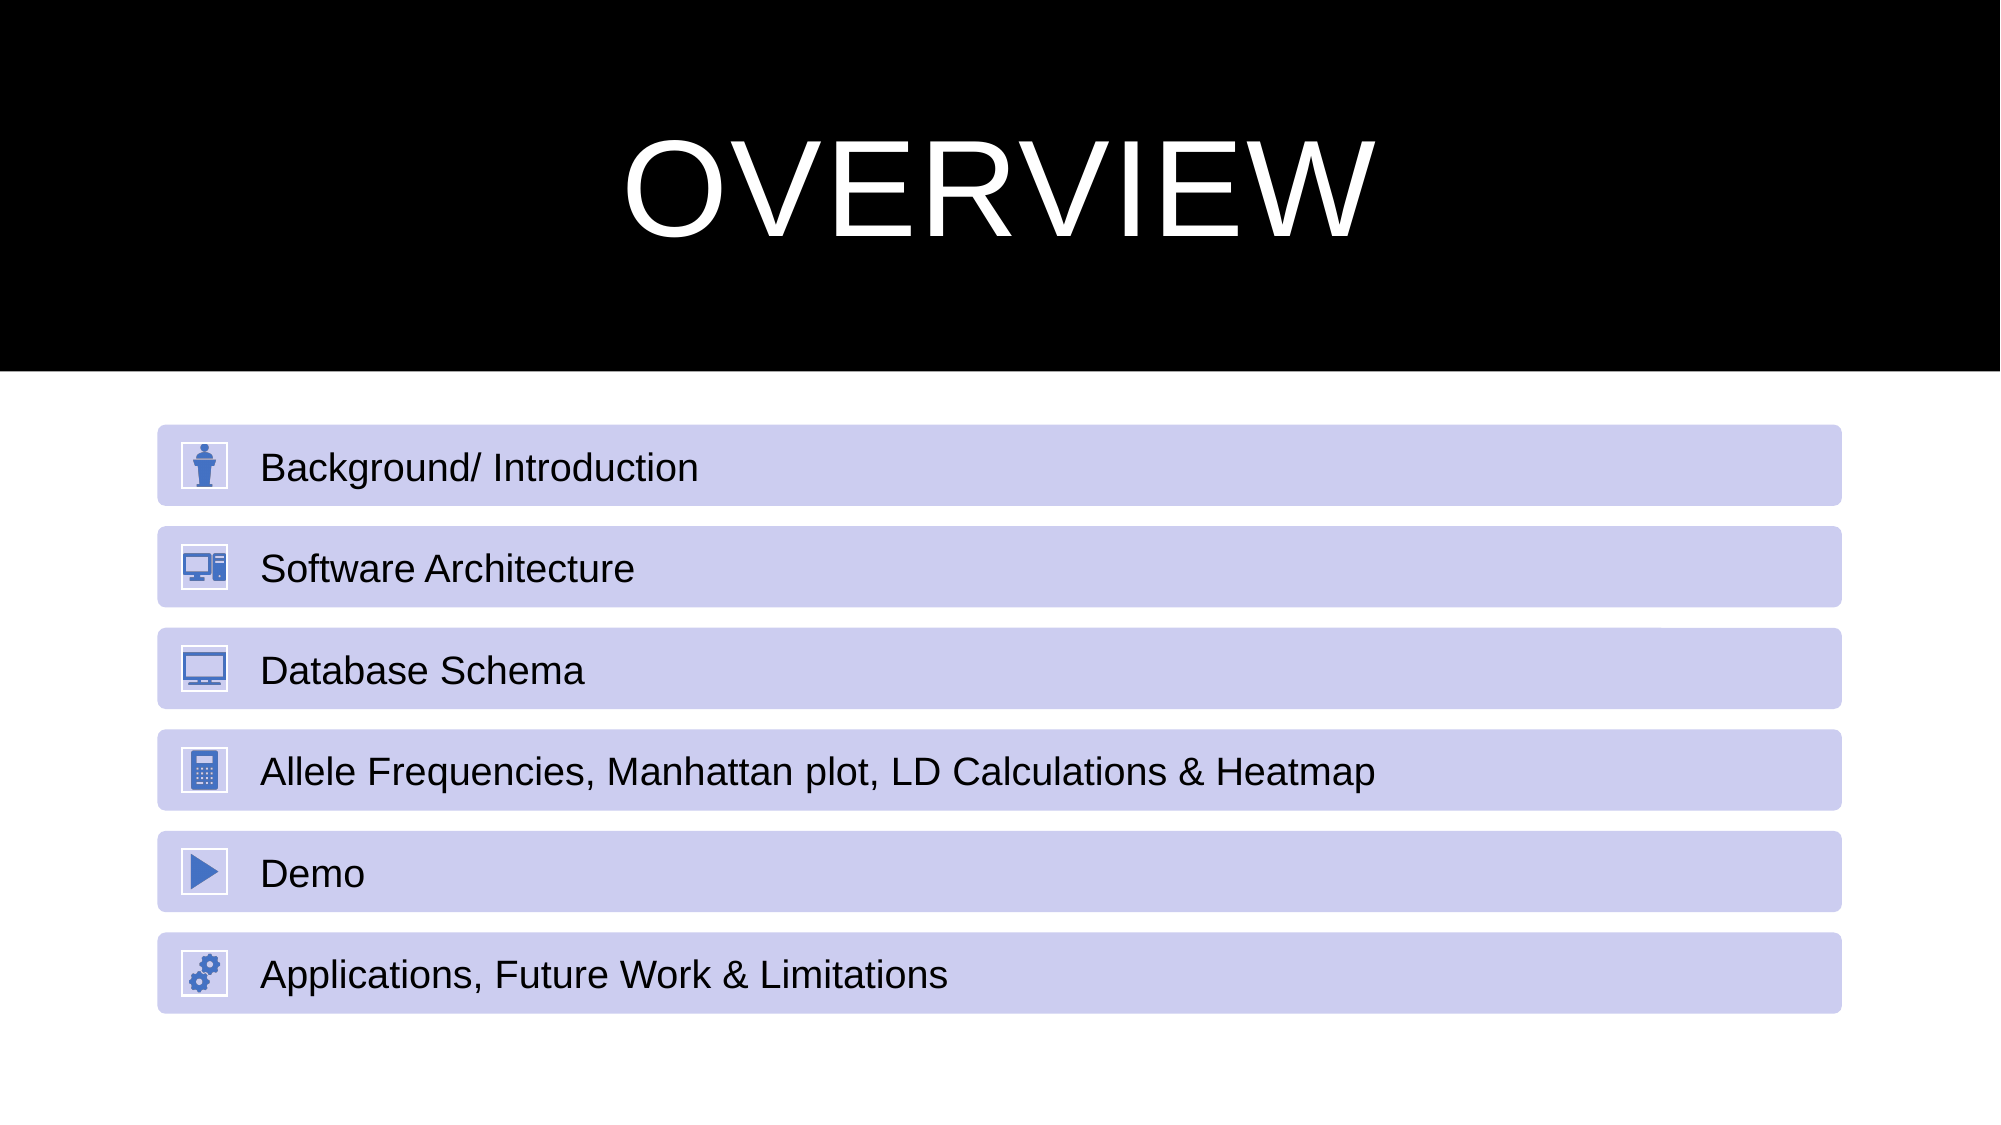

# Overview
Background/ Introduction
Software Architecture
Database Schema
Allele Frequencies, Manhattan plot, LD Calculations & Heatmap
Demo
Applications, Future Work & Limitations